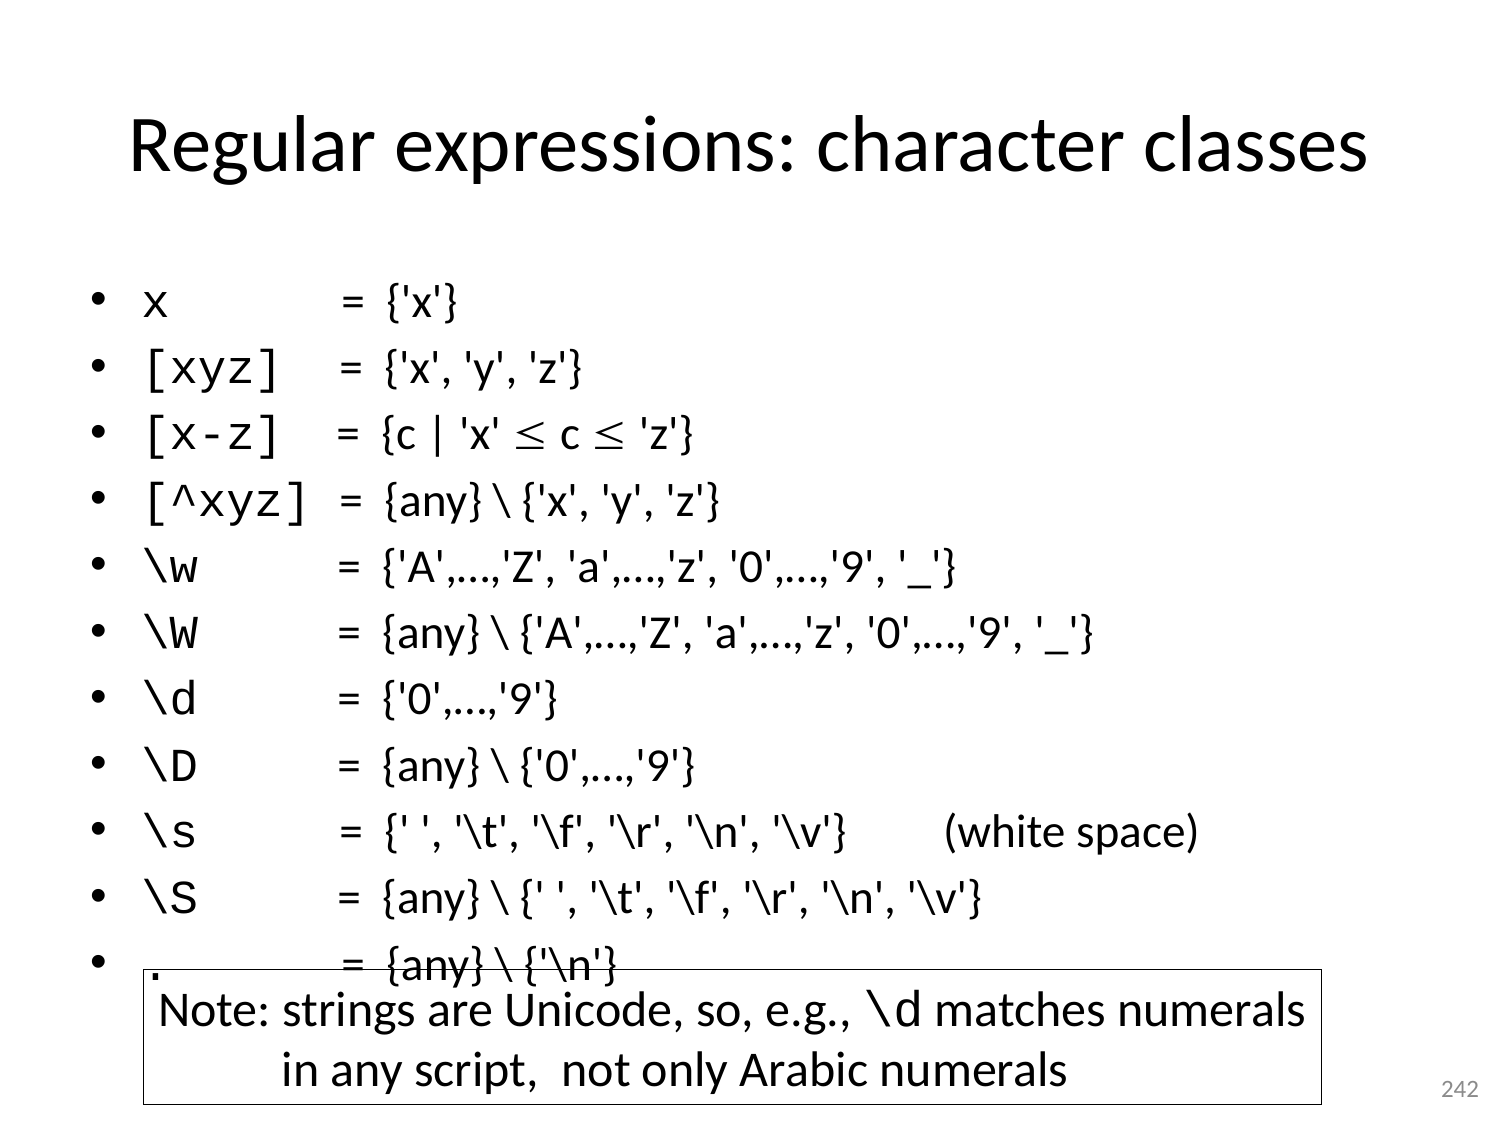

# Regular expressions: character classes
x                =  {'x'}
[xyz]  =  {'x', 'y', 'z'}
[x-z]     =  {c | 'x' ≤ c ≤ 'z'}
[^xyz] =  {any} \ {'x', 'y', 'z'}
\w             =  {'A',…,'Z', 'a',…,'z', '0',…,'9', '_'}
\W             =  {any} \ {'A',…,'Z', 'a',…,'z', '0',…,'9', '_'}
\d             =  {'0',…,'9'}
\D             =  {any} \ {'0',…,'9'}
\s     =  {' ', '\t', '\f', '\r', '\n', '\v'}         (white space)
\S             =  {any} \ {' ', '\t', '\f', '\r', '\n', '\v'}
.                =  {any} \ {'\n'}
Note: strings are Unicode, so, e.g., \d matches numerals
           in any script,  not only Arabic numerals
242